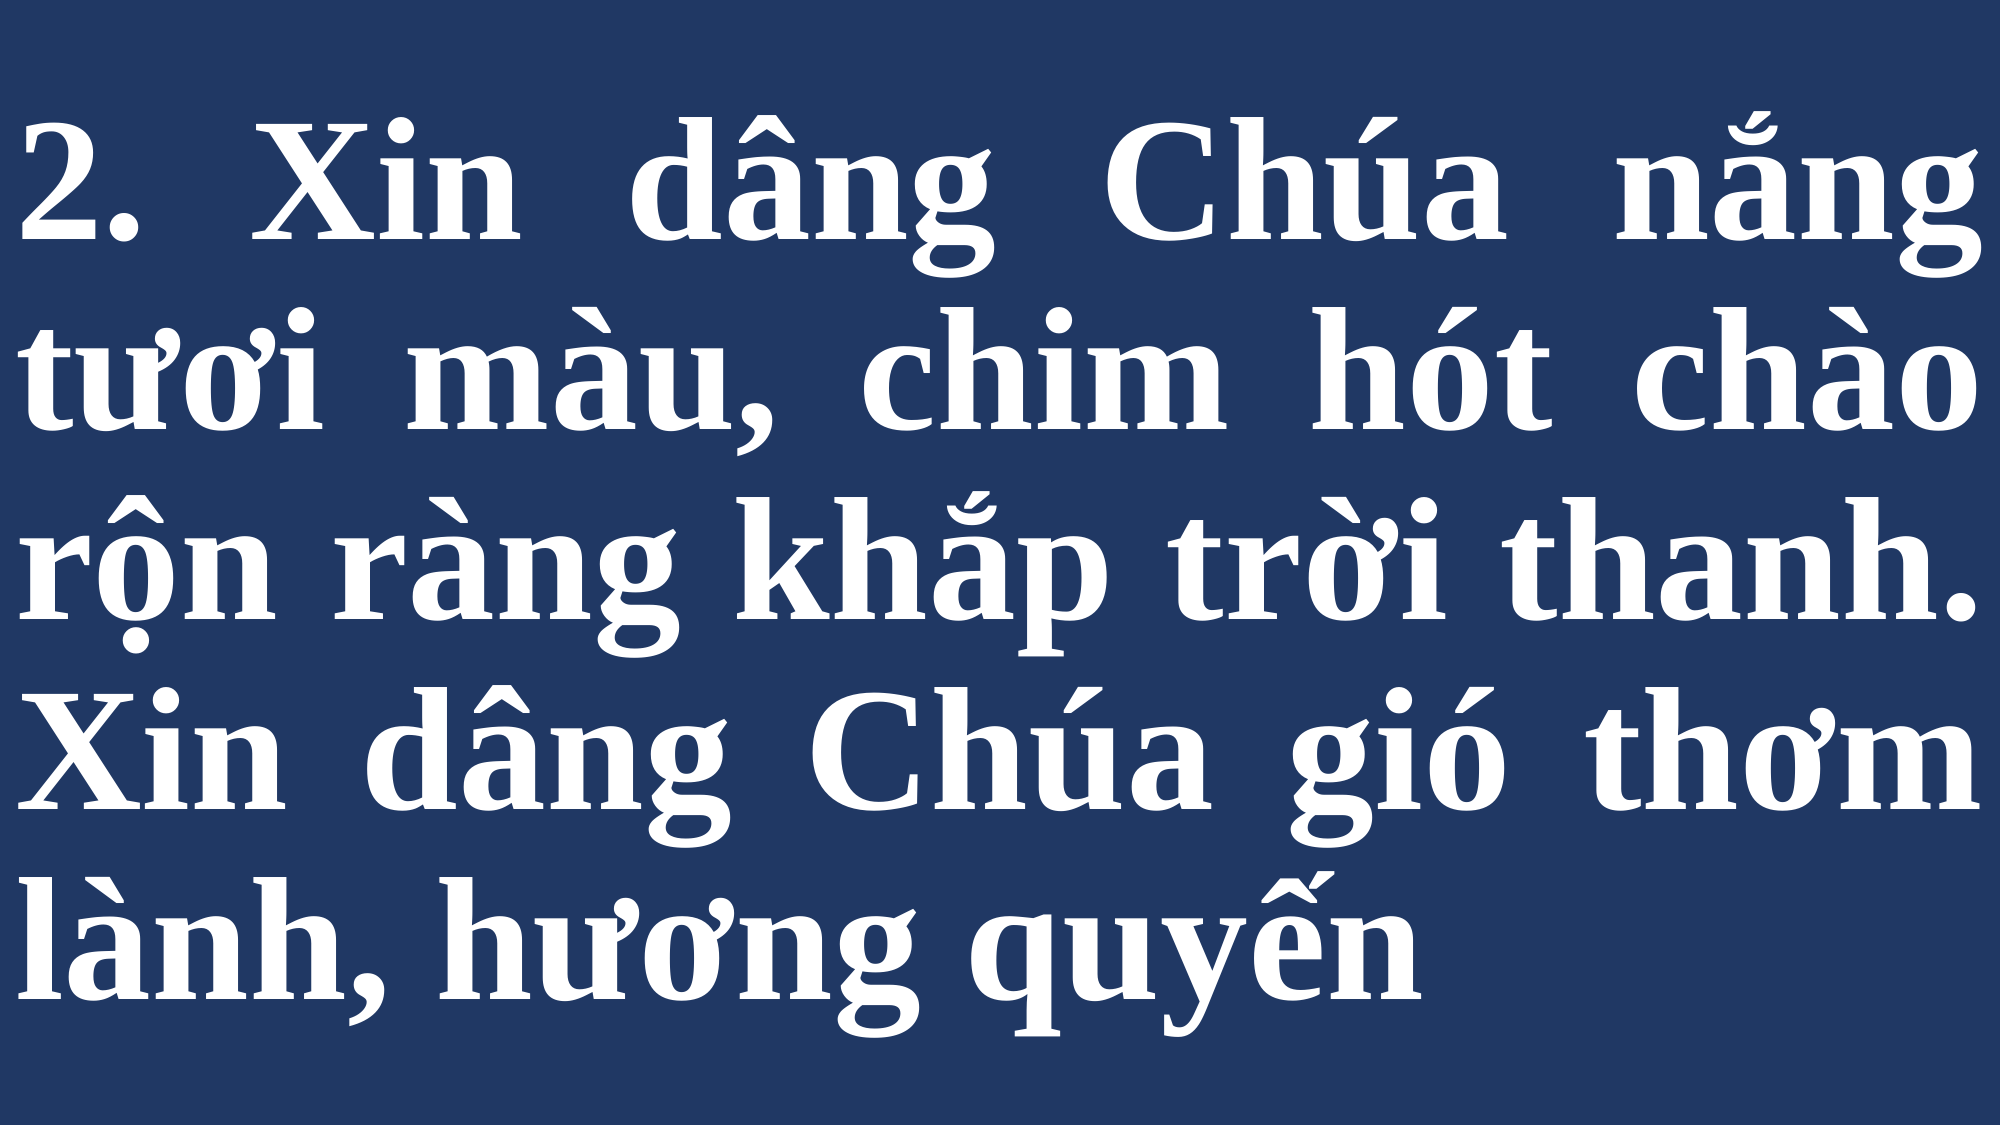

# 2. Xin dâng Chúa nắng tươi màu, chim hót chào rộn ràng khắp trời thanh. Xin dâng Chúa gió thơm lành, hương quyến